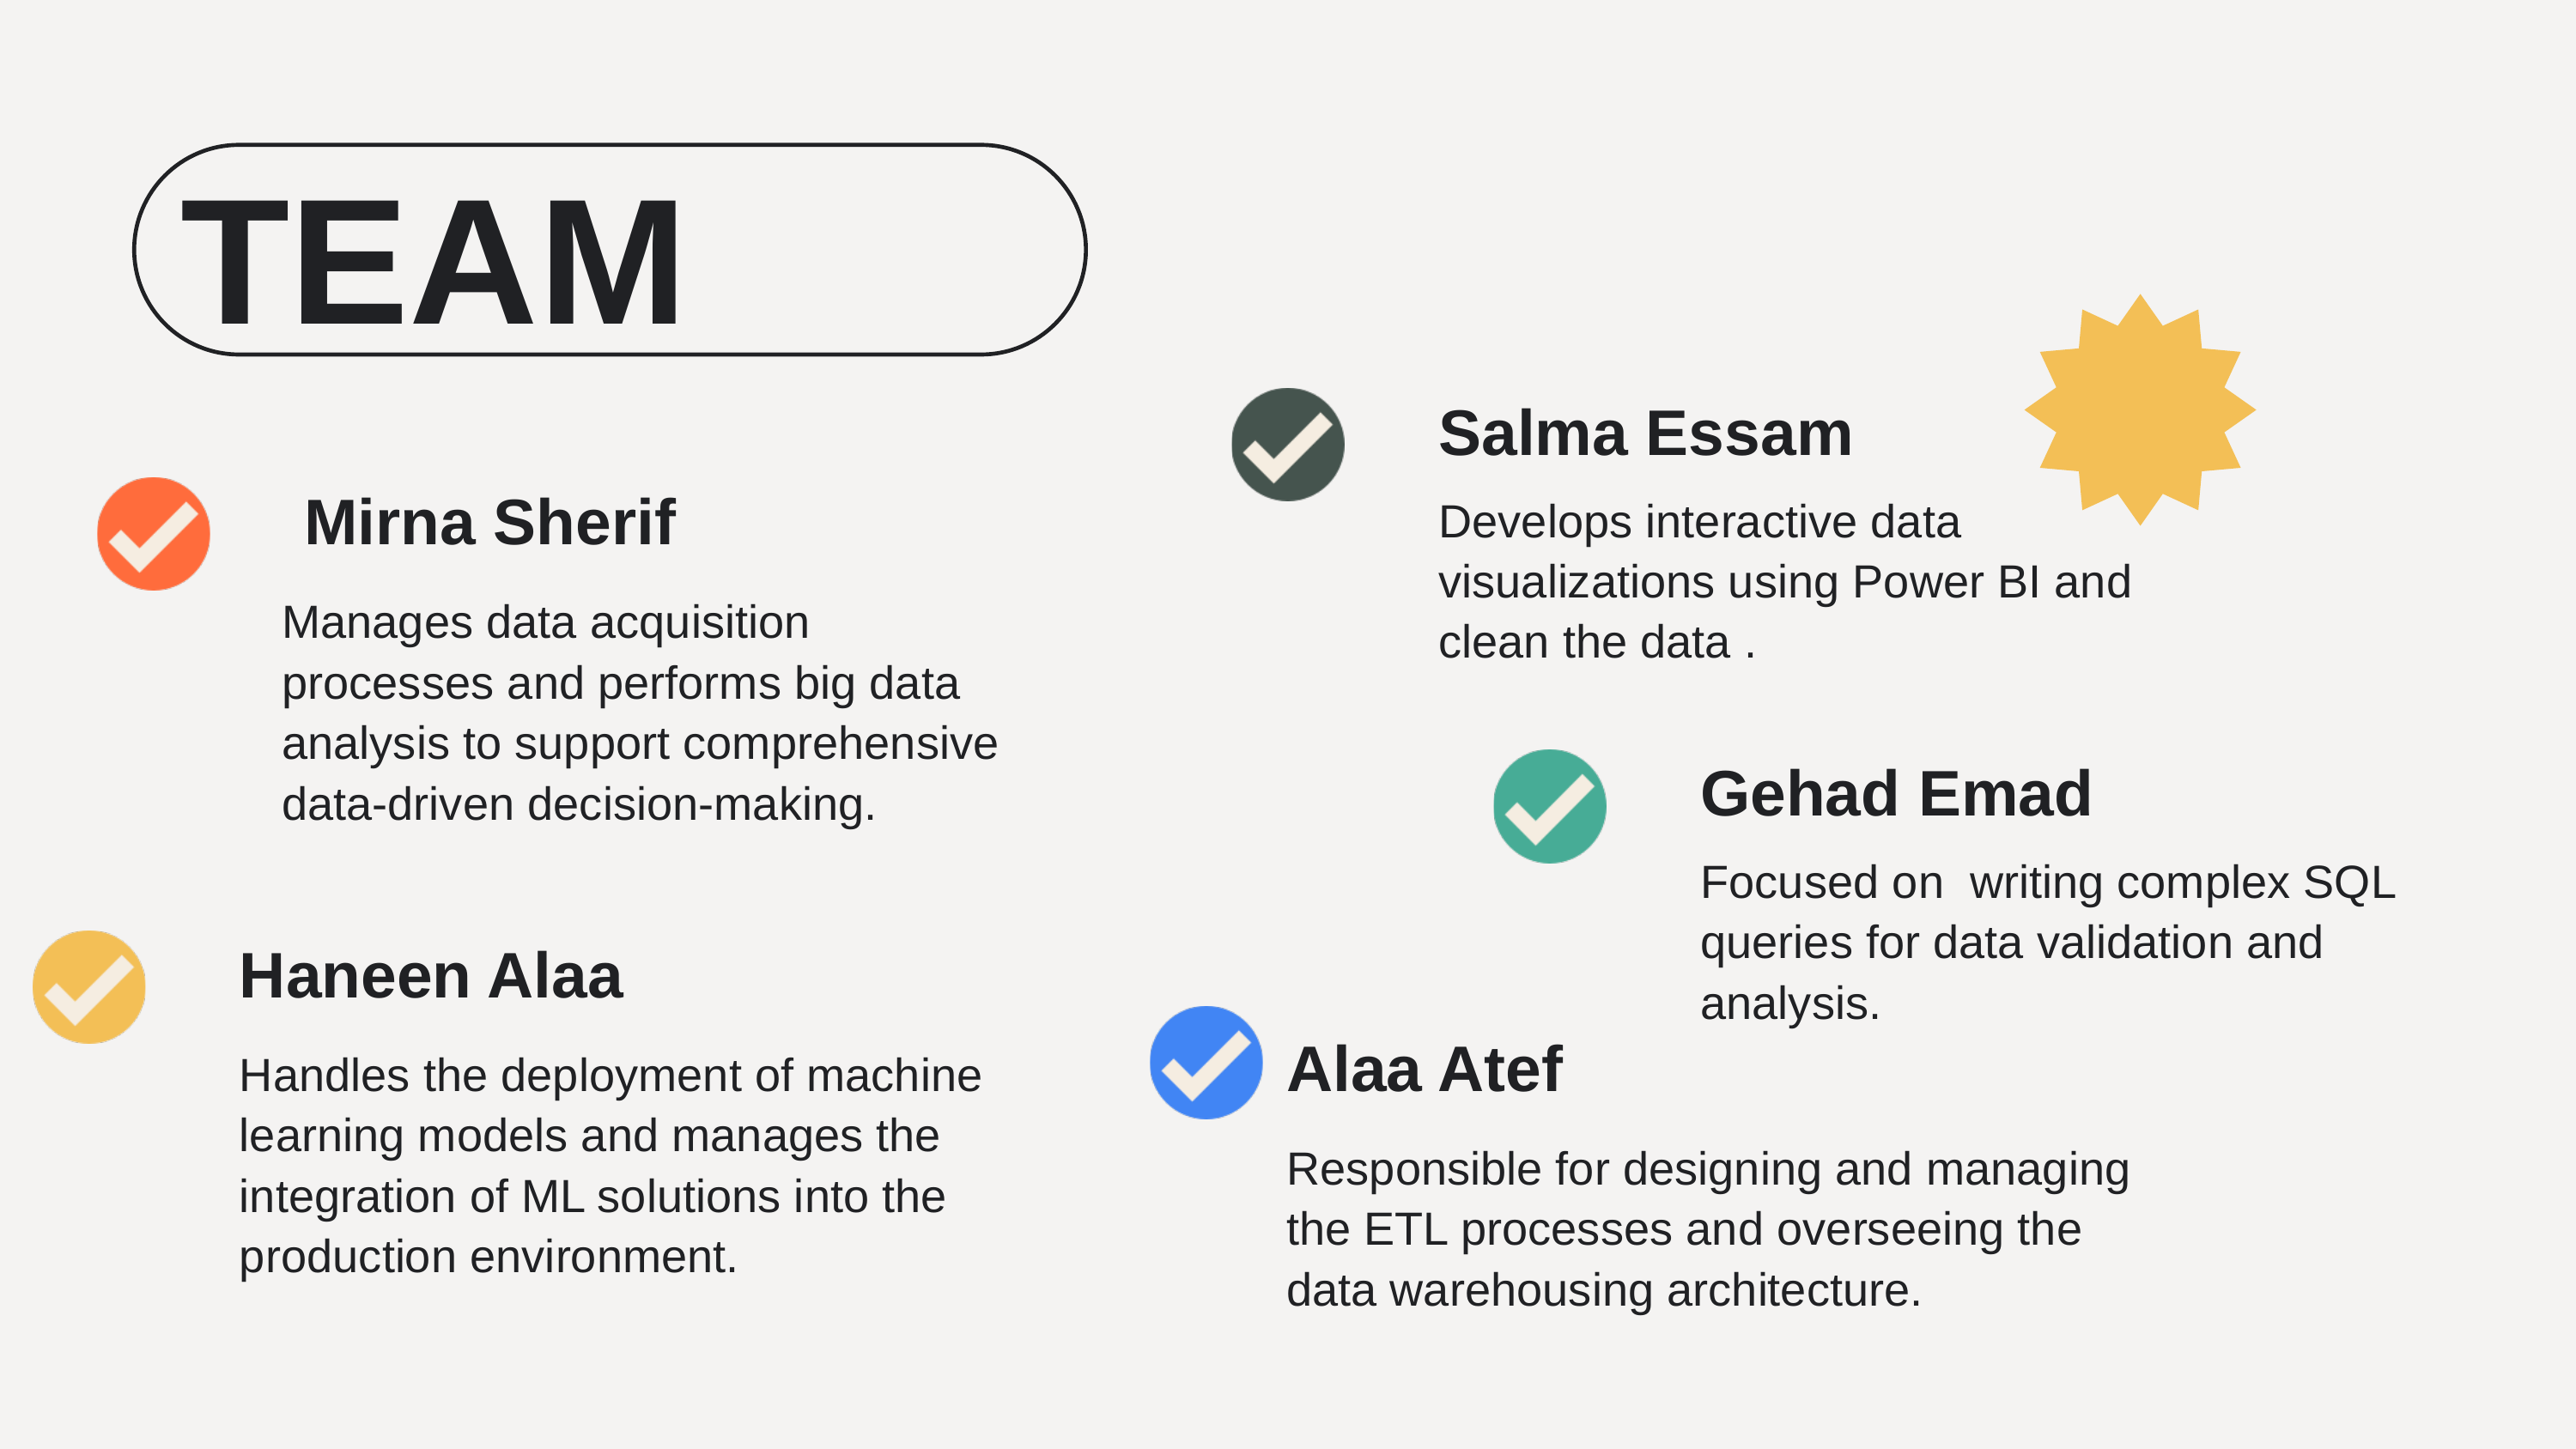

TEAM

Salma Essam
Develops interactive data visualizations using Power BI and clean the data .

Mirna Sherif
Manages data acquisition processes and performs big data analysis to support comprehensive data-driven decision-making.
Gehad Emad

Focused on  writing complex SQL queries for data validation and analysis.

Haneen Alaa
Handles the deployment of machine learning models and manages the integration of ML solutions into the production environment.

Alaa Atef
Responsible for designing and managing the ETL processes and overseeing the data warehousing architecture.